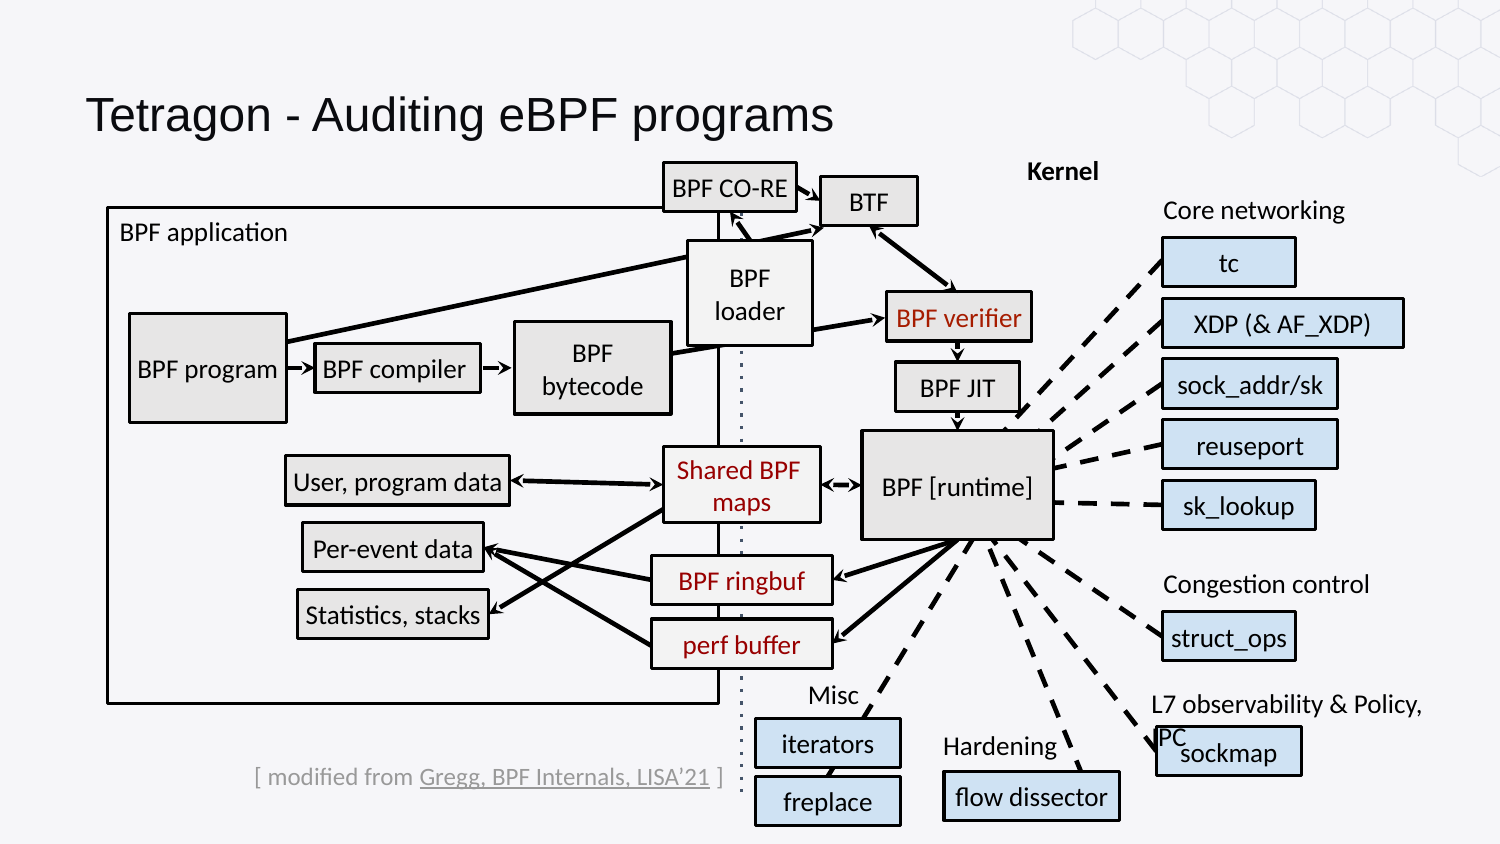

# Tetragon - Auditing eBPF programs
Kernel
BPF CO-RE
BTF
Core networking
BPF application

tc
BPF
loader
BPF verifier
XDP (& AF_XDP)
BPF program
BPF bytecode
BPF compiler
sock_addr/sk
BPF JIT
reuseport
BPF [runtime]
Shared BPF
maps
User, program data
sk_lookup
Per-event data
BPF ringbuf
Congestion control
Statistics, stacks
struct_ops
perf buffer
Misc
L7 observability & Policy, IPC
iterators
Hardening
sockmap
[ modified from Gregg, BPF Internals, LISA’21 ]
flow dissector
freplace